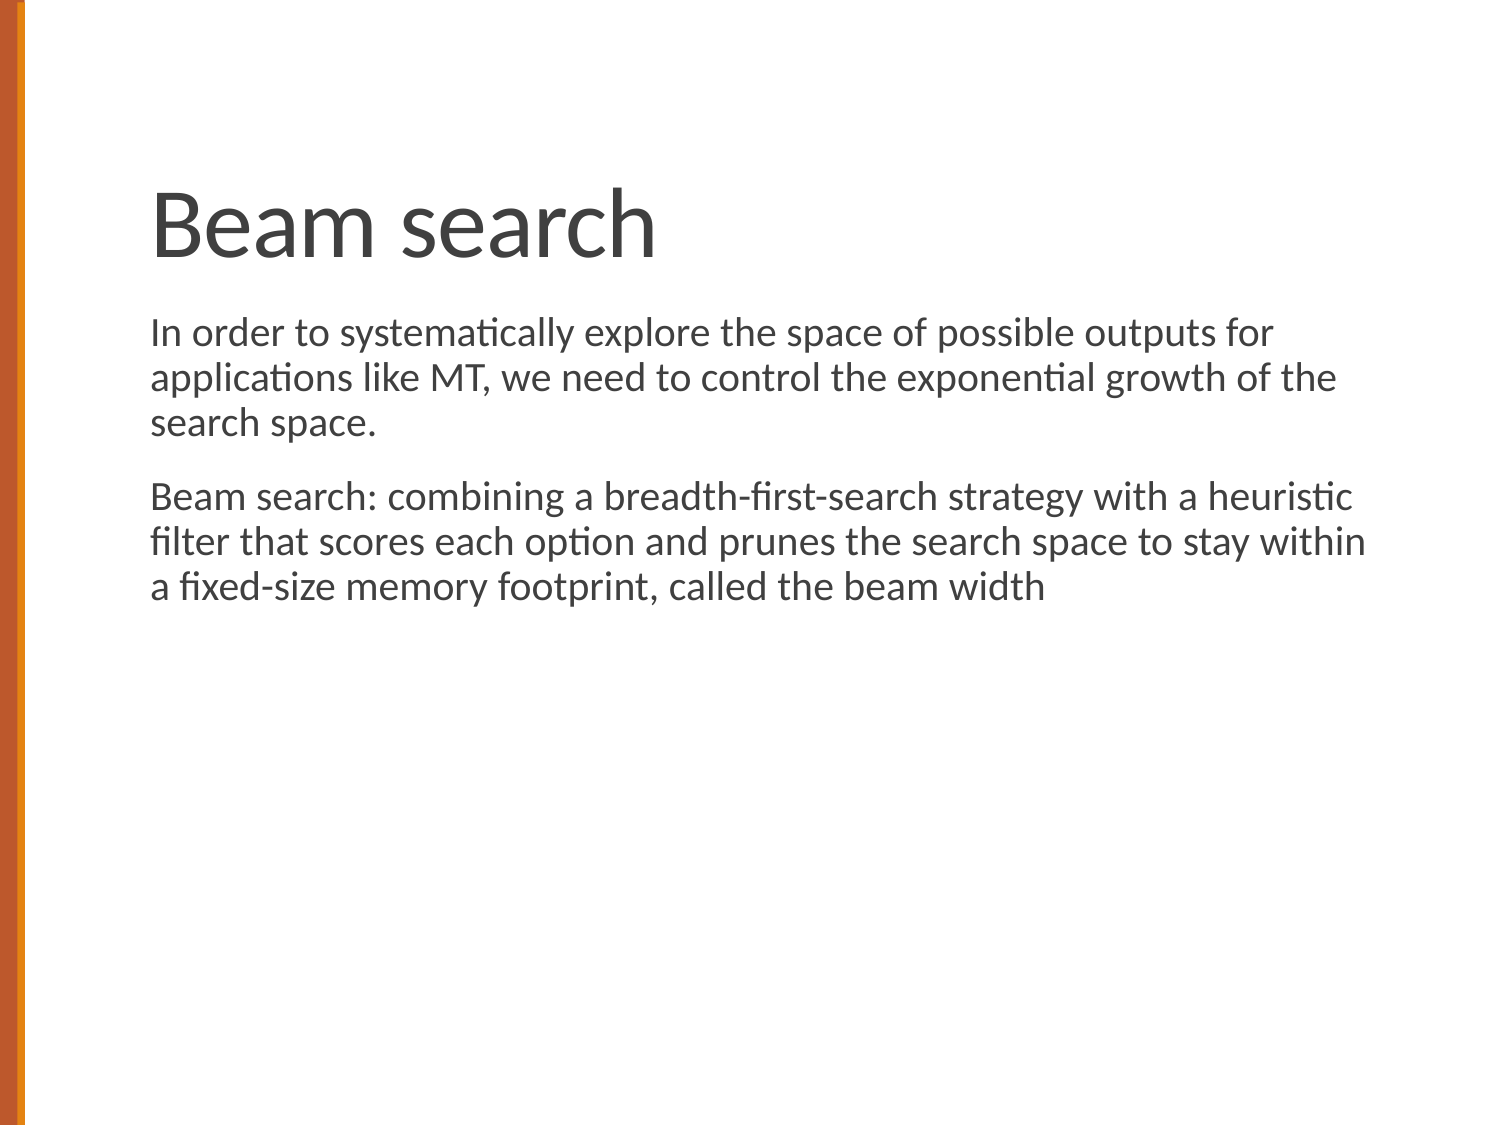

# Beam search
In order to systematically explore the space of possible outputs for applications like MT, we need to control the exponential growth of the search space.
Beam search: combining a breadth-first-search strategy with a heuristic filter that scores each option and prunes the search space to stay within a fixed-size memory footprint, called the beam width